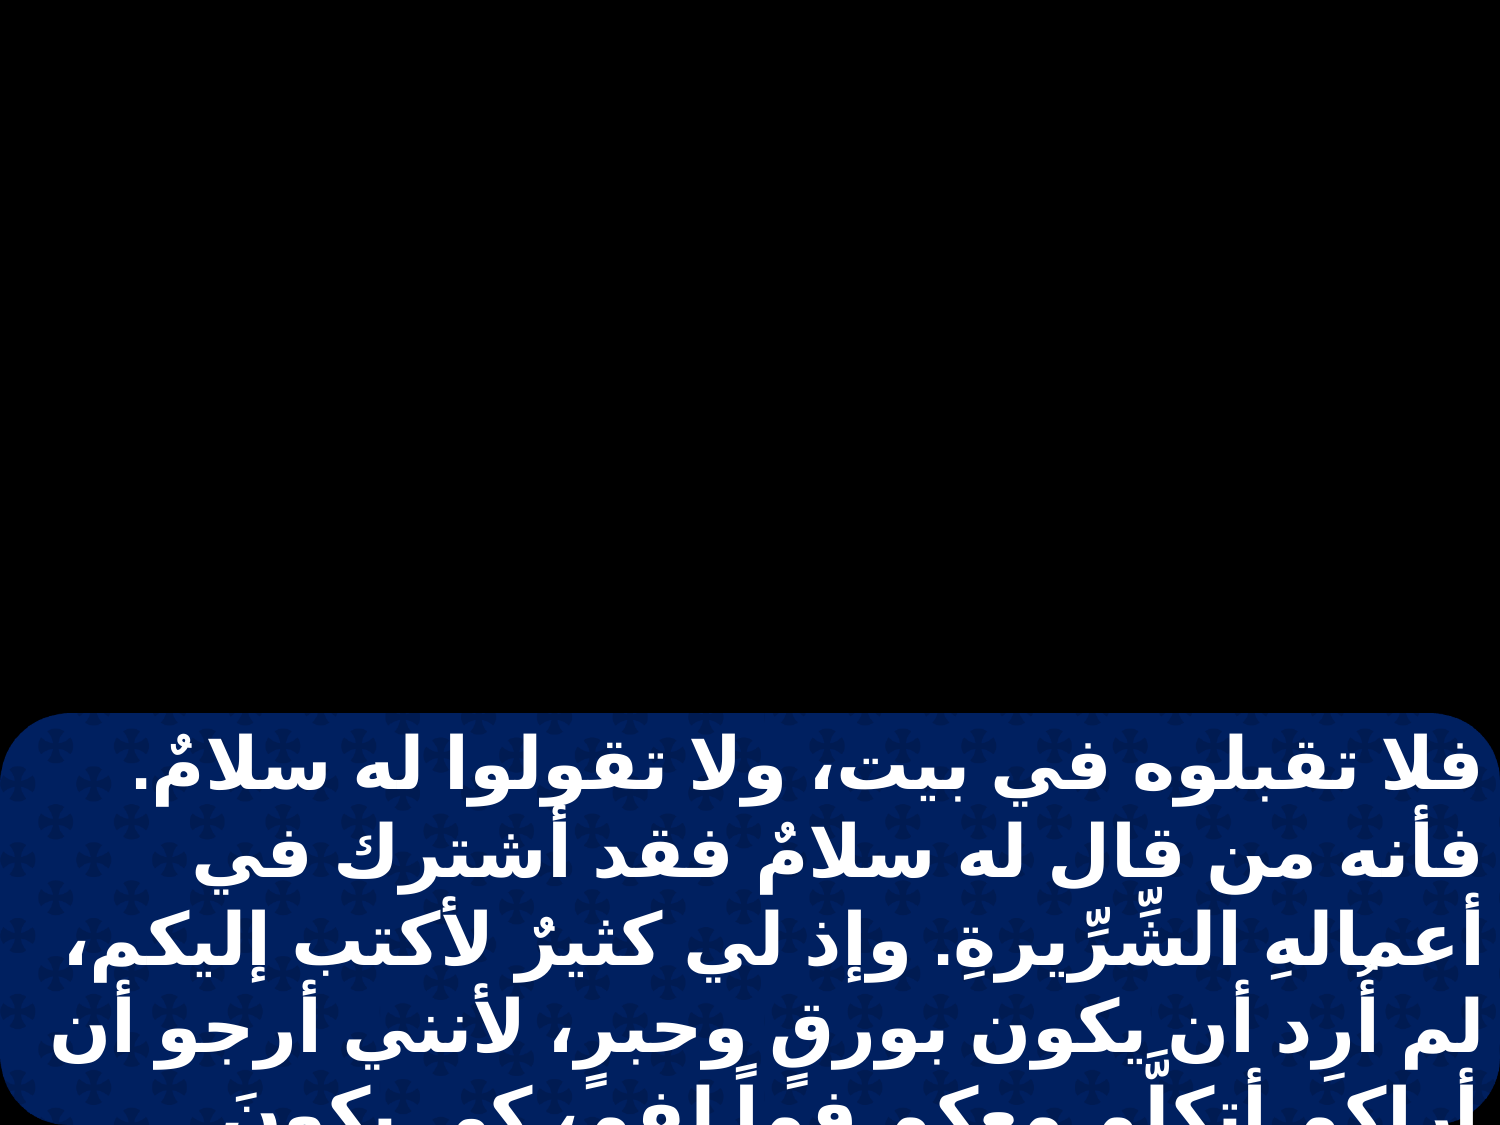

فلا تقبلوه في بيت، ولا تقولوا له سلامٌ. فأنه من قال له سلامٌ فقد أشترك في أعمالهِ الشِّرِّيرةِ. وإذ لي كثيرٌ لأكتب إليكم، لم أُرِد أن يكون بورقٍ وحبرٍ، لأنني أرجو أن أراكم أتكلَّم معكم فماً لفم، كي يكونَ فرحكم كاملاً. يُسلِّمُ عليكِ أولاد أُختكِ المُختارةِ.